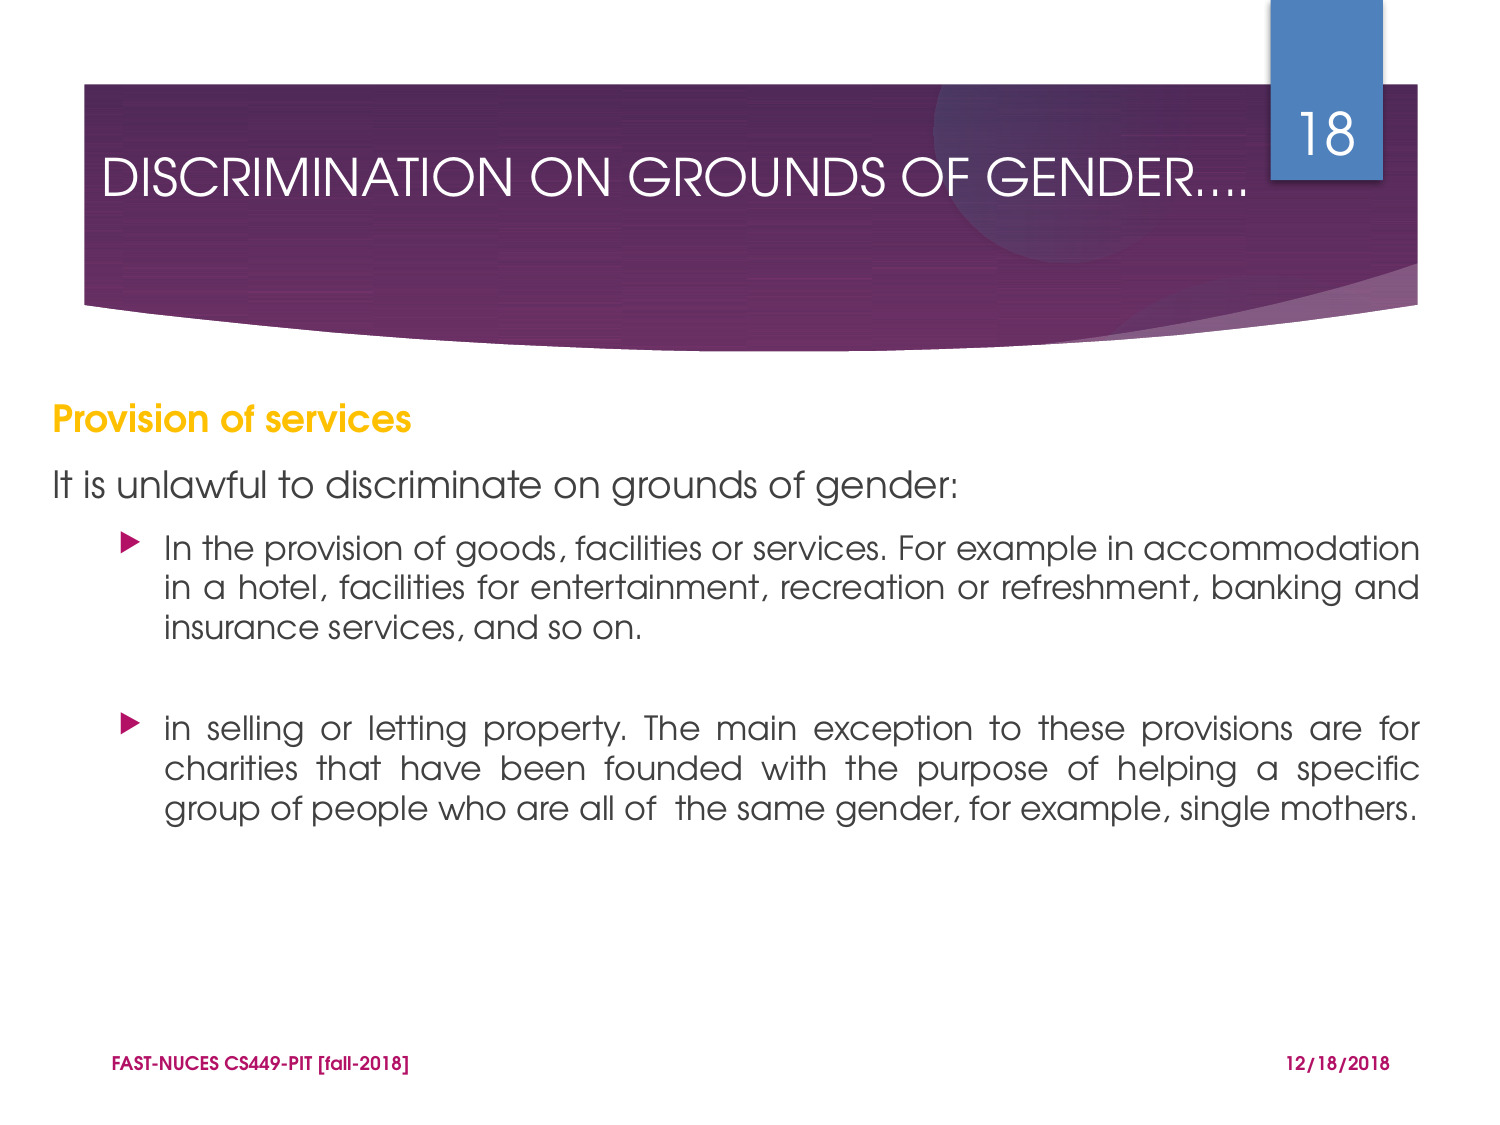

18
DISCRIMINATION ON GROUNDS OF GENDER….
Provision of services
It is unlawful to discriminate on grounds of gender:
In the provision of goods, facilities or services. For example in accommodation in a hotel, facilities for entertainment, recreation or refreshment, banking and insurance services, and so on.

in selling or letting property. The main exception to these provisions are for charities that have been founded with the purpose of helping a specific group of people who are all of  the same gender, for example, single mothers.
FAST-NUCES CS449-PIT [fall-2018]
12/18/2018